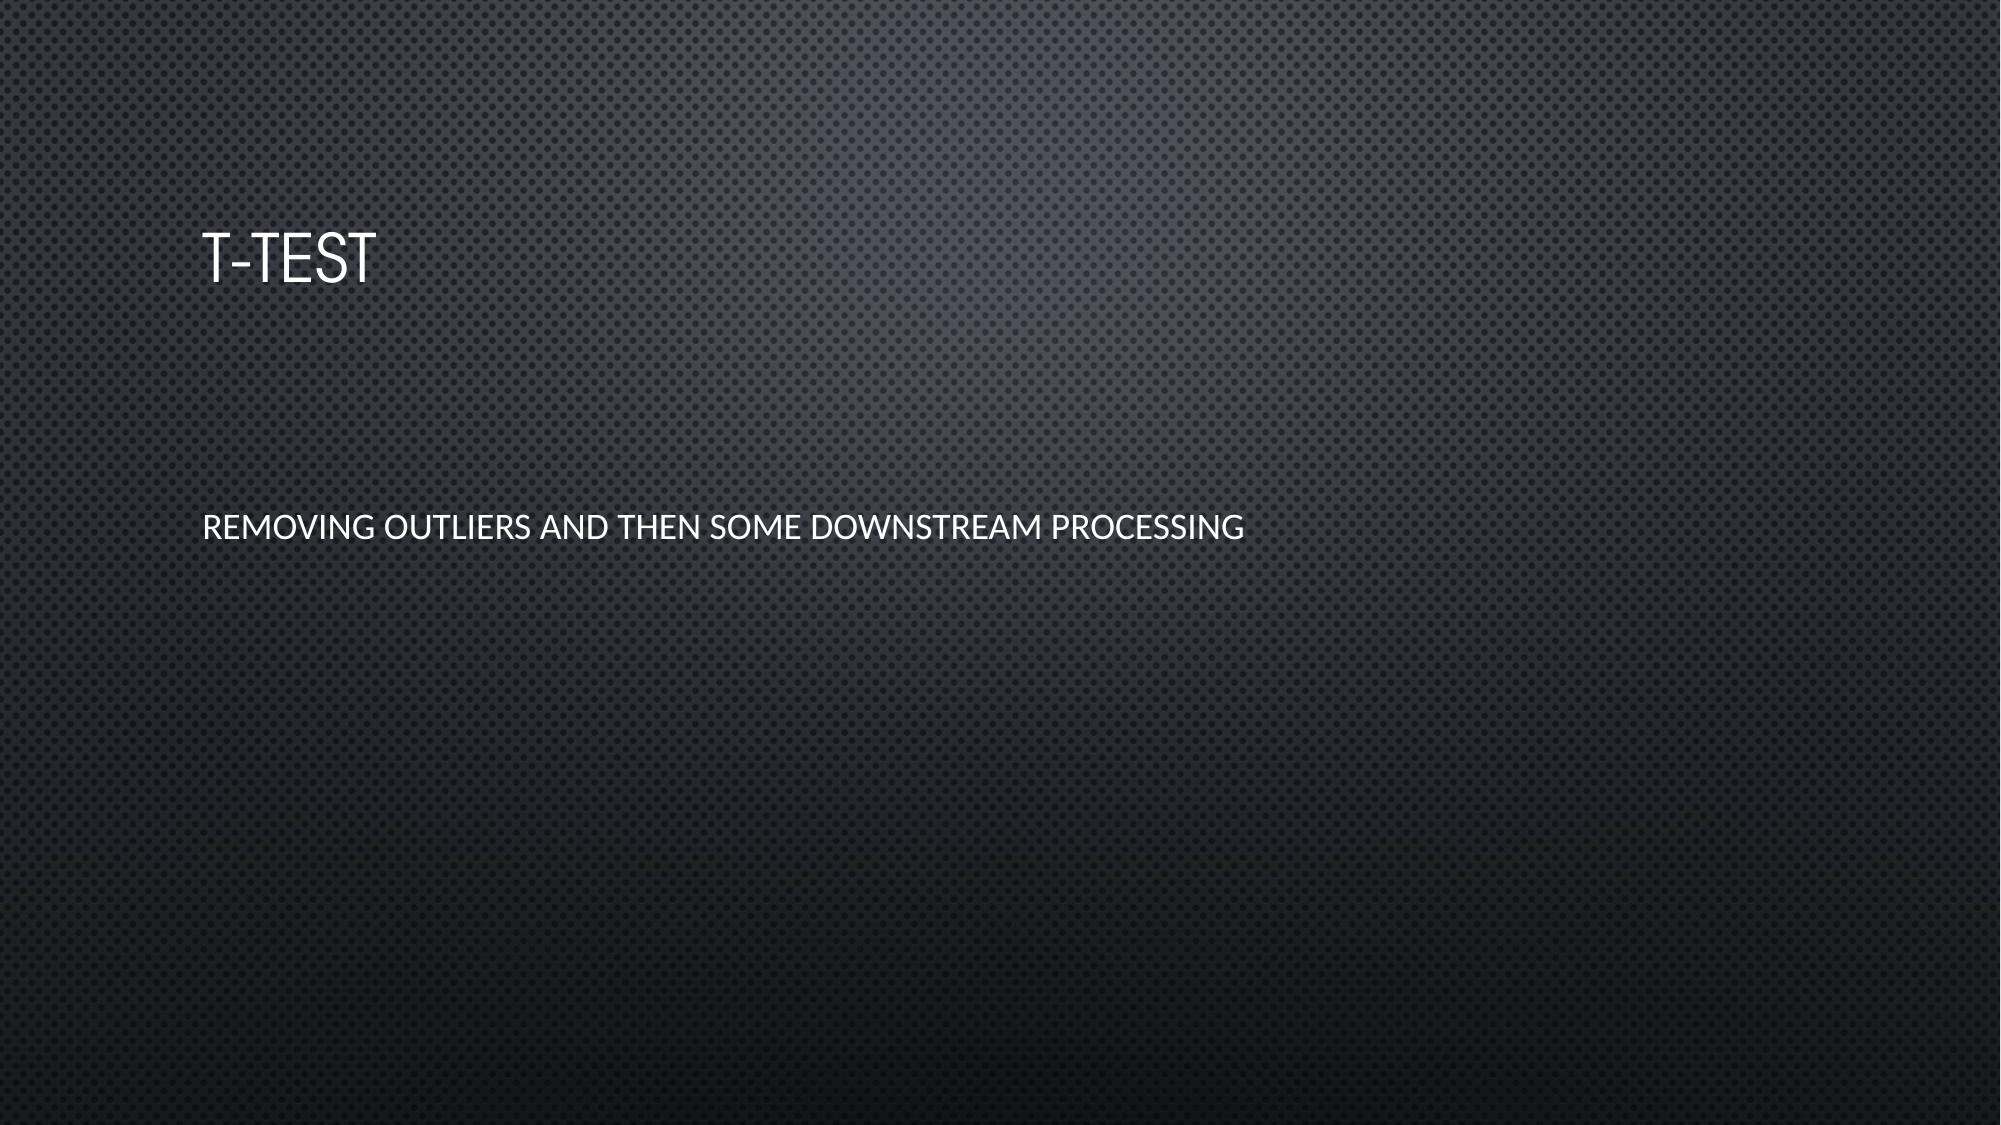

# T-test
Removing outliers and then some downstream processing